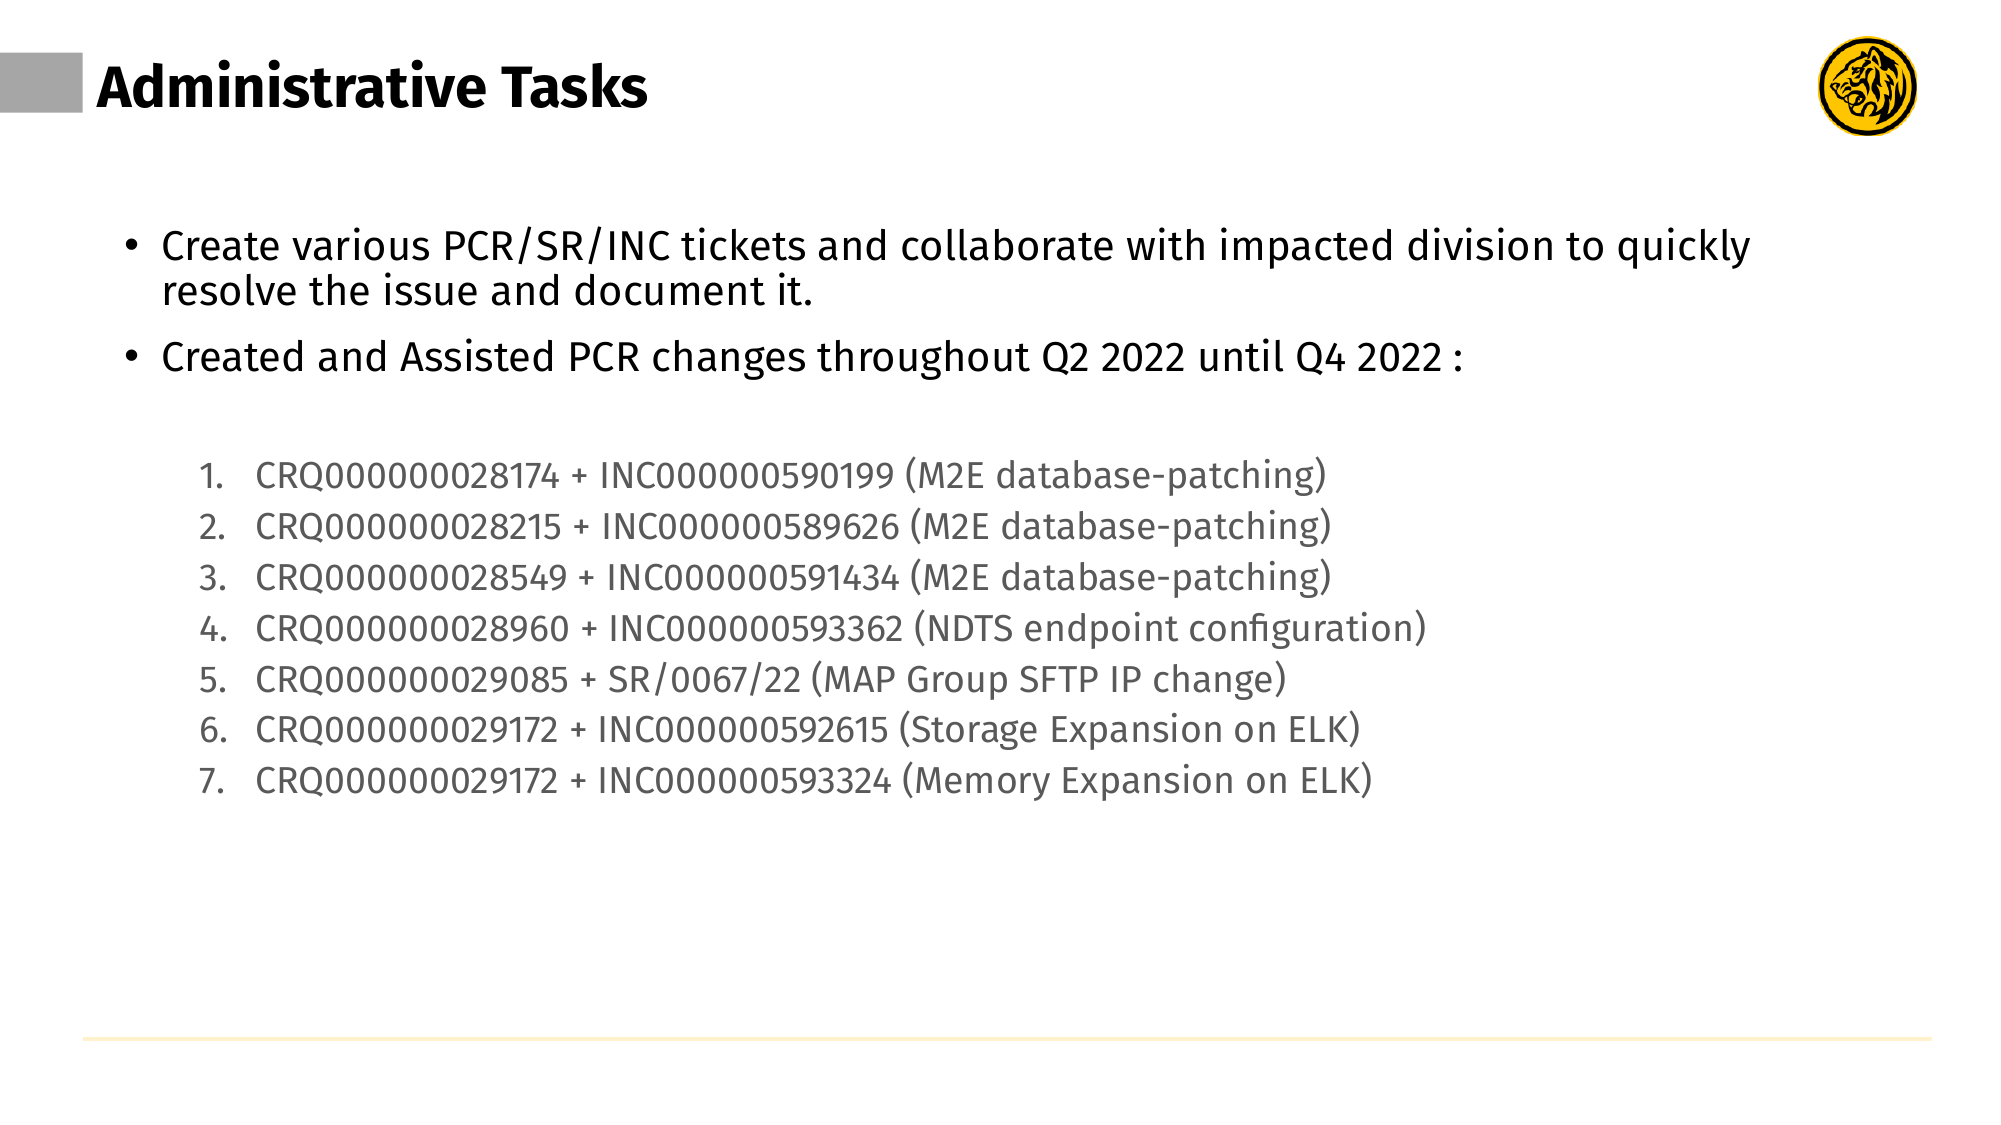

# Administrative Tasks
Create various PCR/SR/INC tickets and collaborate with impacted division to quickly resolve the issue and document it.
Created and Assisted PCR changes throughout Q2 2022 until Q4 2022 :

CRQ000000028174 + INC000000590199 (M2E database-patching)
CRQ000000028215 + INC000000589626 (M2E database-patching)
CRQ000000028549 + INC000000591434 (M2E database-patching)
CRQ000000028960 + INC000000593362 (NDTS endpoint configuration)
CRQ000000029085 + SR/0067/22 (MAP Group SFTP IP change)
CRQ000000029172 + INC000000592615 (Storage Expansion on ELK)
CRQ000000029172 + INC000000593324 (Memory Expansion on ELK)